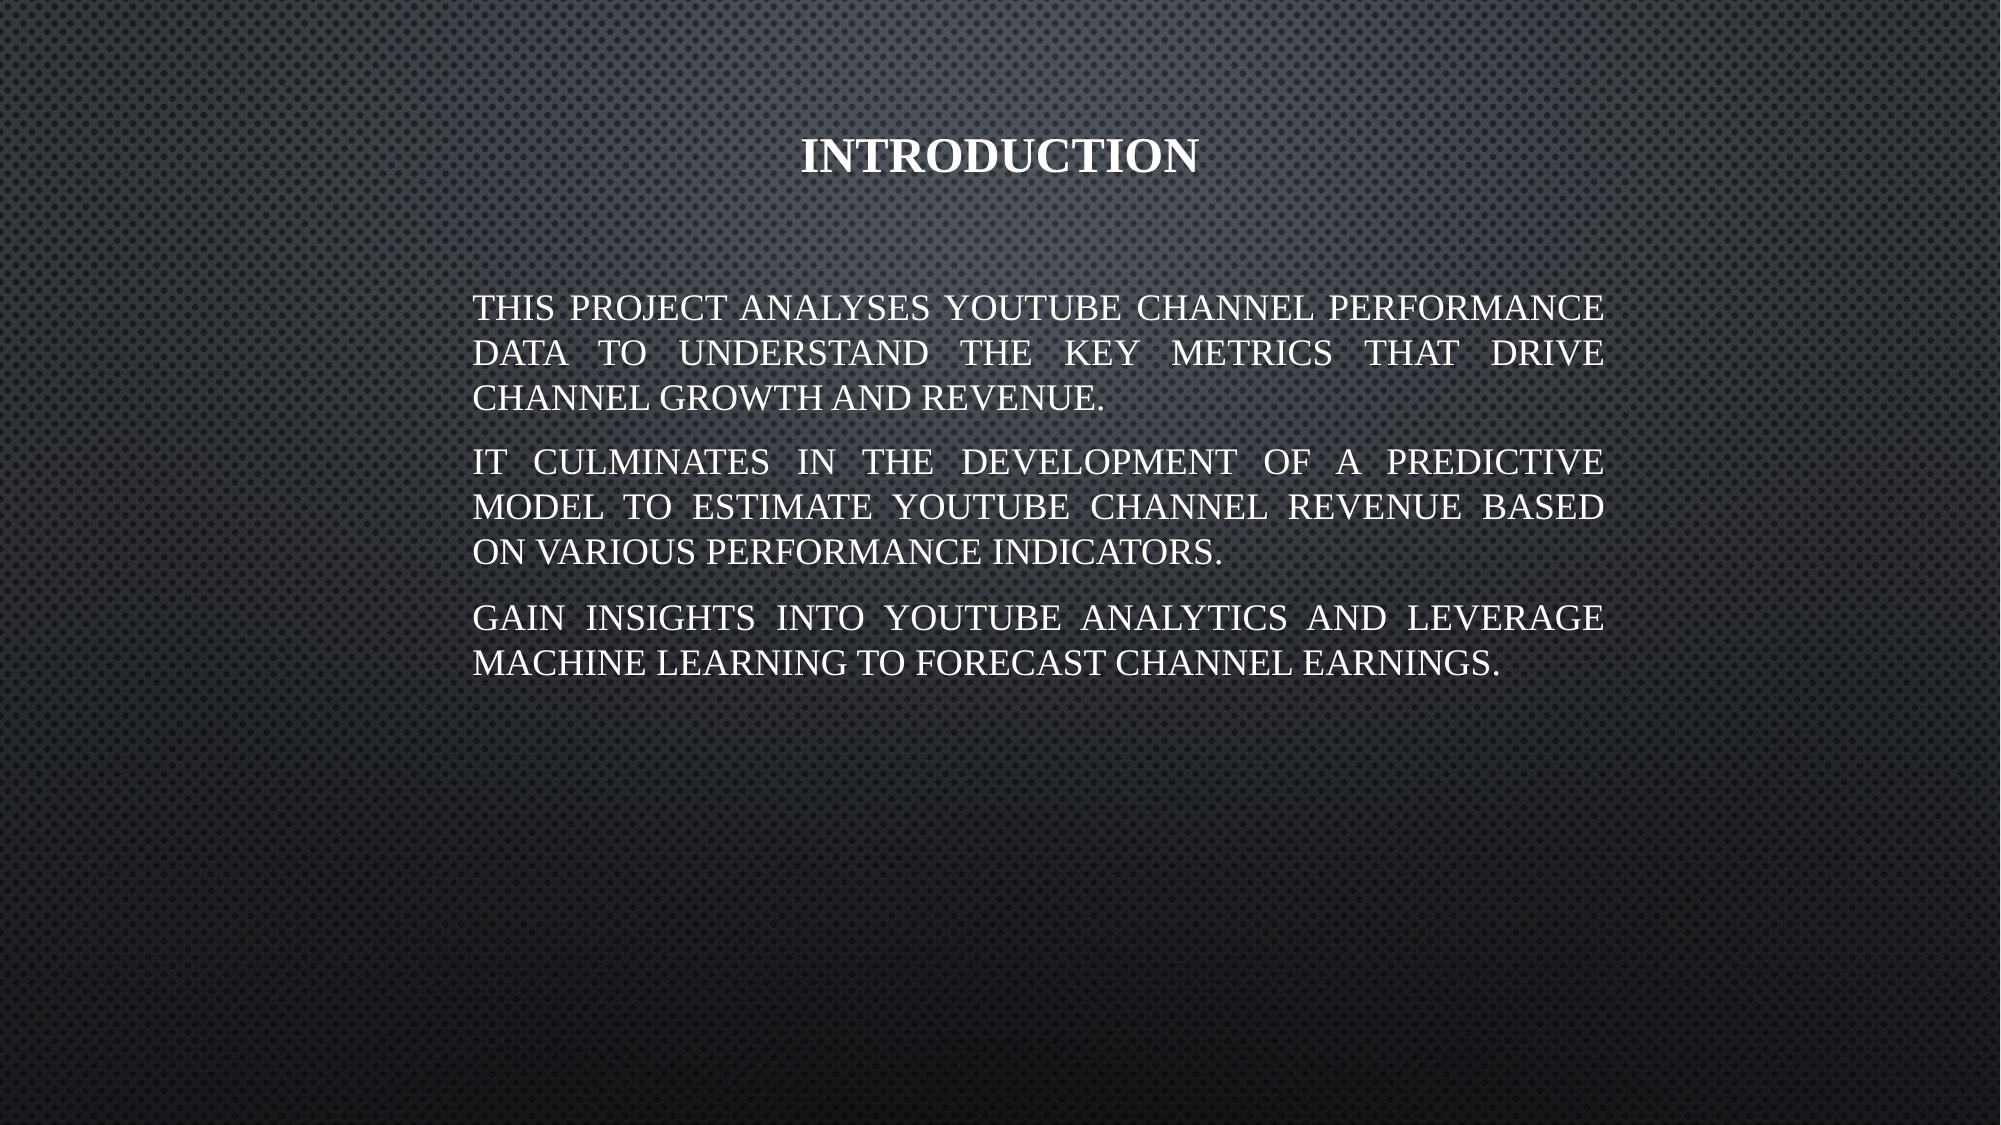

# introduction

This project analyses YouTube channel performance data to understand the key metrics that drive channel growth and revenue.
It culminates in the development of a predictive model to estimate YouTube channel revenue based on various performance indicators.
Gain insights into YouTube analytics and leverage machine learning to forecast channel earnings.